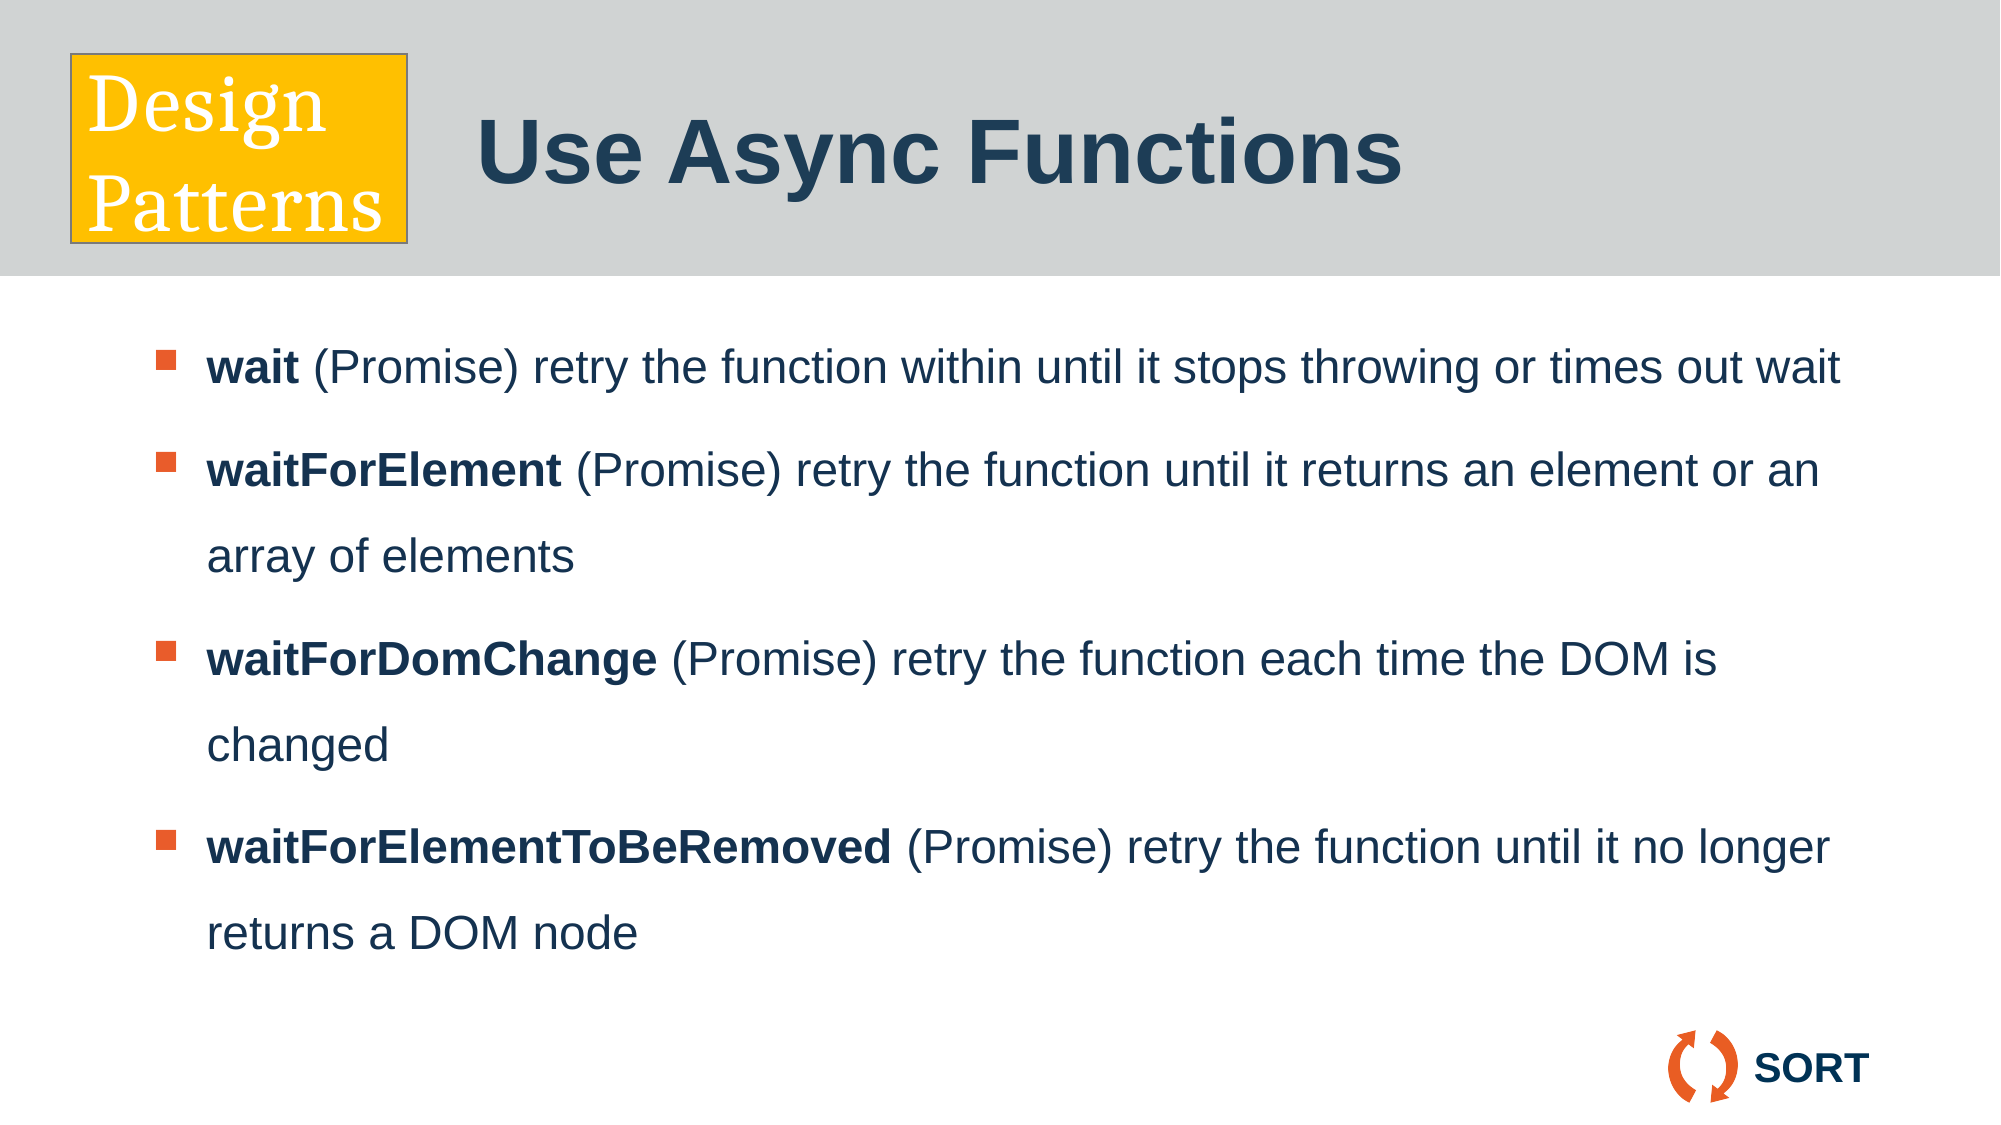

# Use Async Functions
Design Patterns
wait (Promise) retry the function within until it stops throwing or times out wait
waitForElement (Promise) retry the function until it returns an element or an array of elements
waitForDomChange (Promise) retry the function each time the DOM is changed
waitForElementToBeRemoved (Promise) retry the function until it no longer returns a DOM node